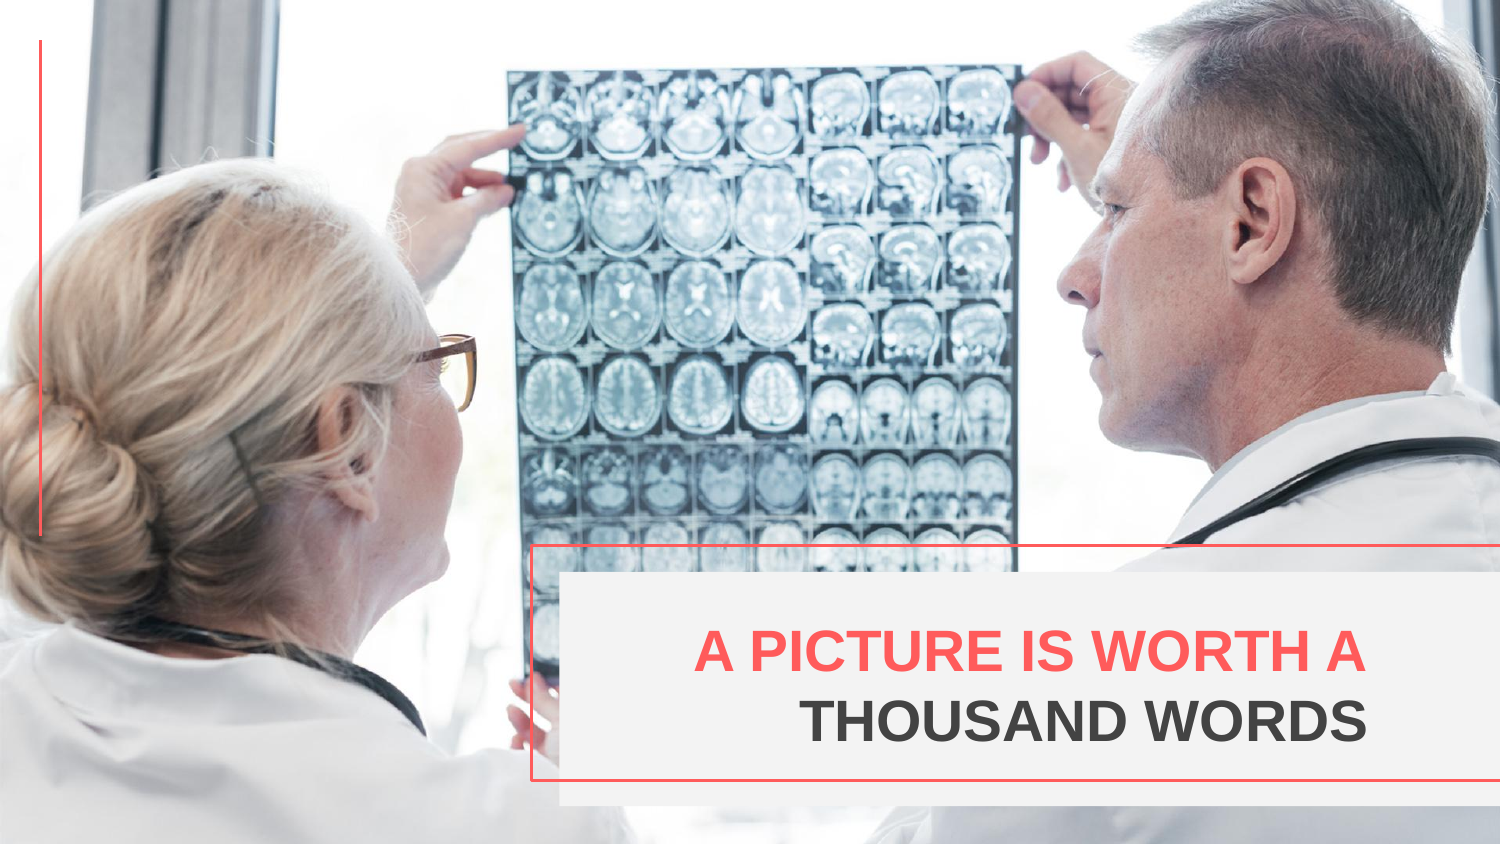

# A PICTURE IS WORTH A
 THOUSAND WORDS